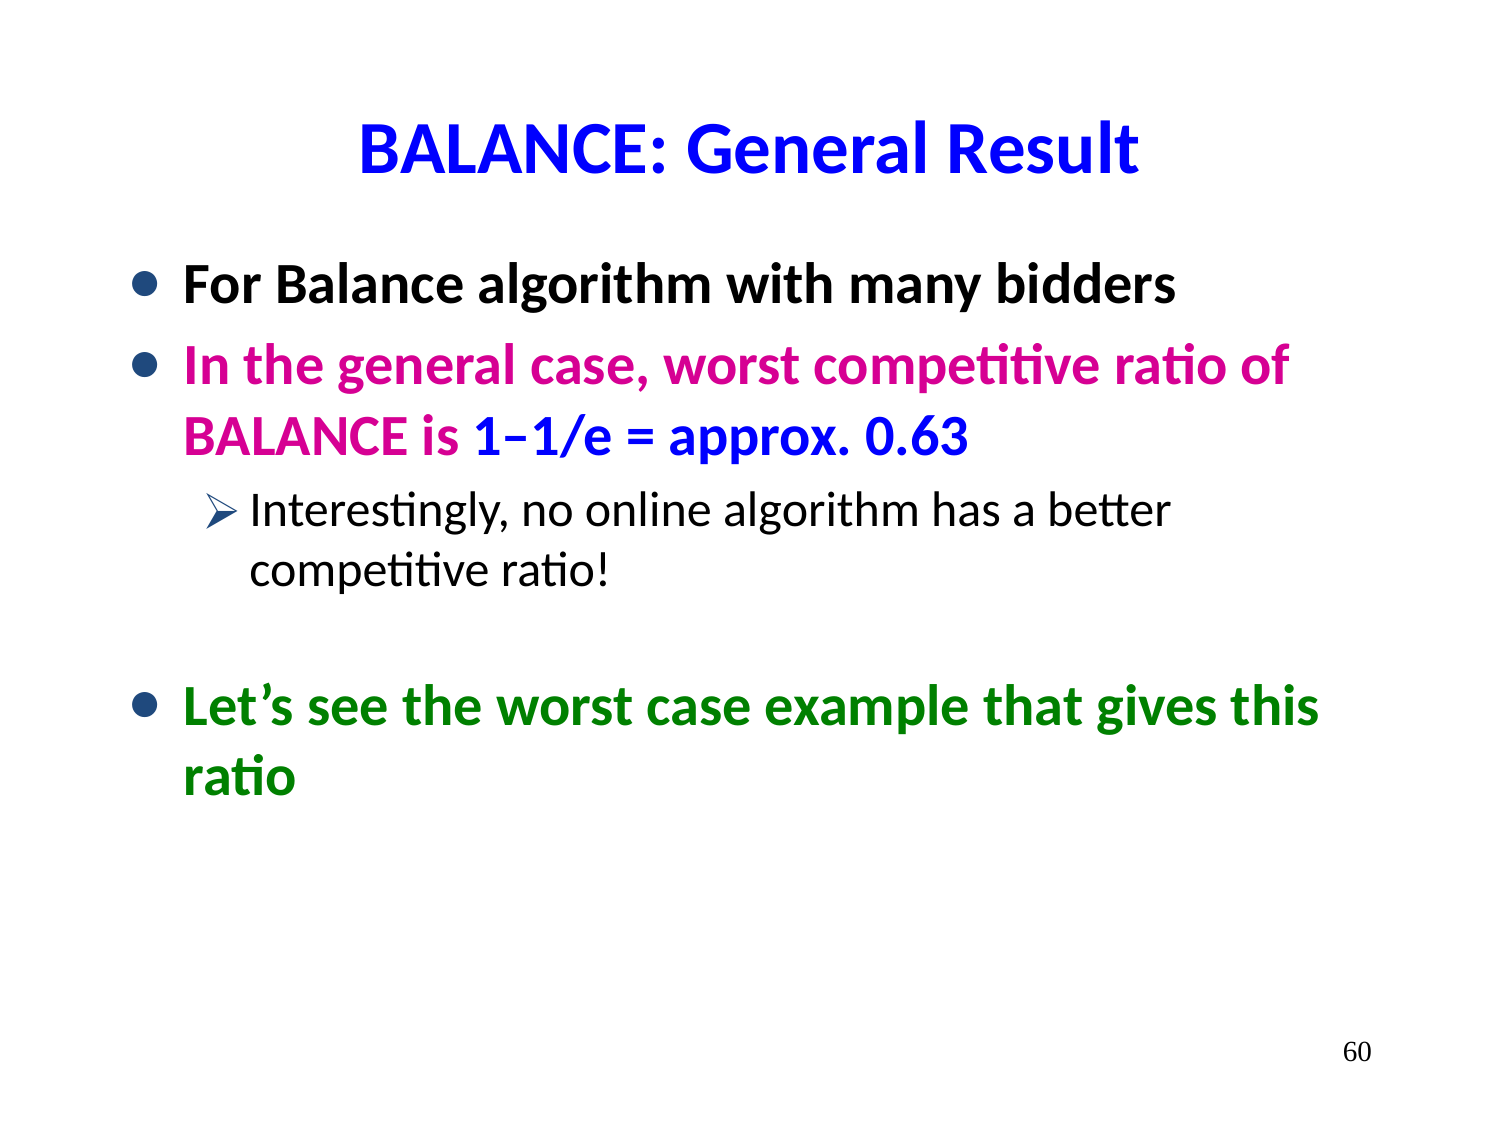

# BALANCE: General Result
For Balance algorithm with many bidders
In the general case, worst competitive ratio of BALANCE is 1–1/e = approx. 0.63
Interestingly, no online algorithm has a better competitive ratio!

Let’s see the worst case example that gives this ratio
60